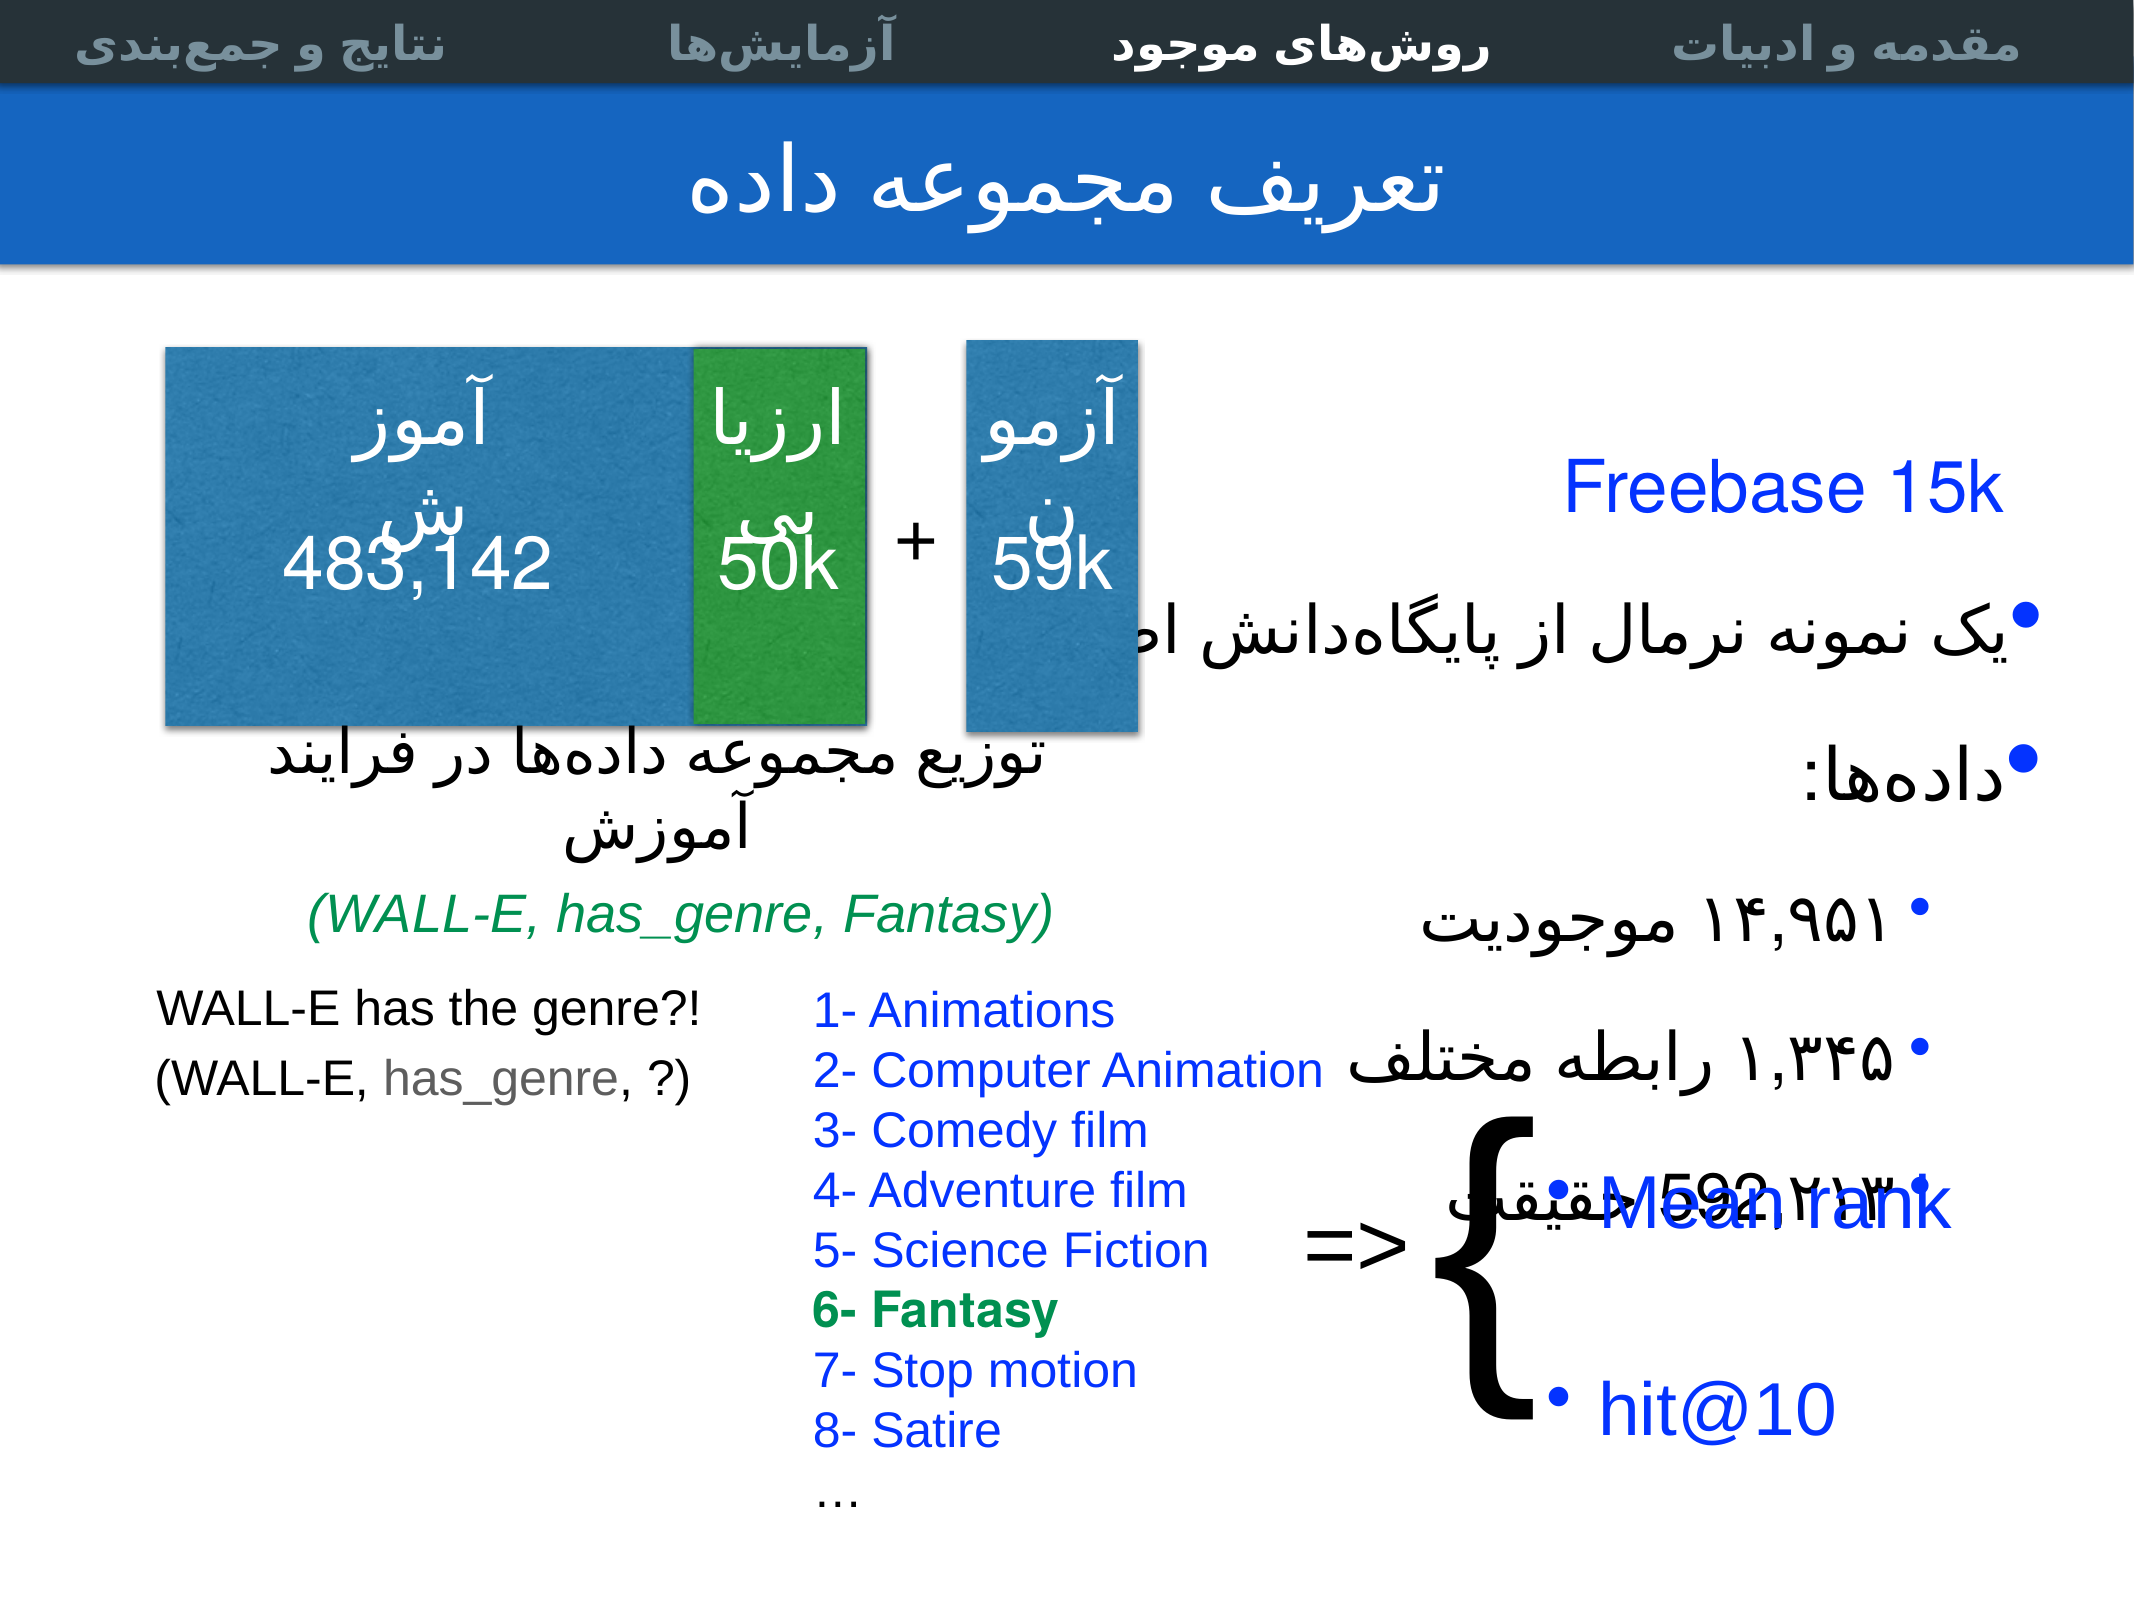

نتایج و جمع‌بندی
روش‌های موجود
مقدمه و ادبیات
آزمایش‌ها
Multi-relational data
Link prediction
Experiments
Association Rules
# تعریف مجموعه داده

آموزش
ارزیابی
آزمون
+
483,142
50k
59k
توزیع مجموعه داده‌ها در فرایند آموزش
  Freebase 15k
یک نمونه نرمال از پایگاه‌دانش اصلی
داده‌ها:
۱۴,۹۵۱ موجودیت
۱,۳۴۵ رابطه مختلف
592,۲۱۳ حقیقت
(WALL-E, has_genre, Fantasy)
WALL-E has the genre?!
1- Animations
2- Computer Animation
3- Comedy film
4- Adventure film
5- Science Fiction
6- Fantasy
7- Stop motion
8- Satire
…
(WALL-E, has_genre, ?)
{
Mean rank
hit@10
=>
12